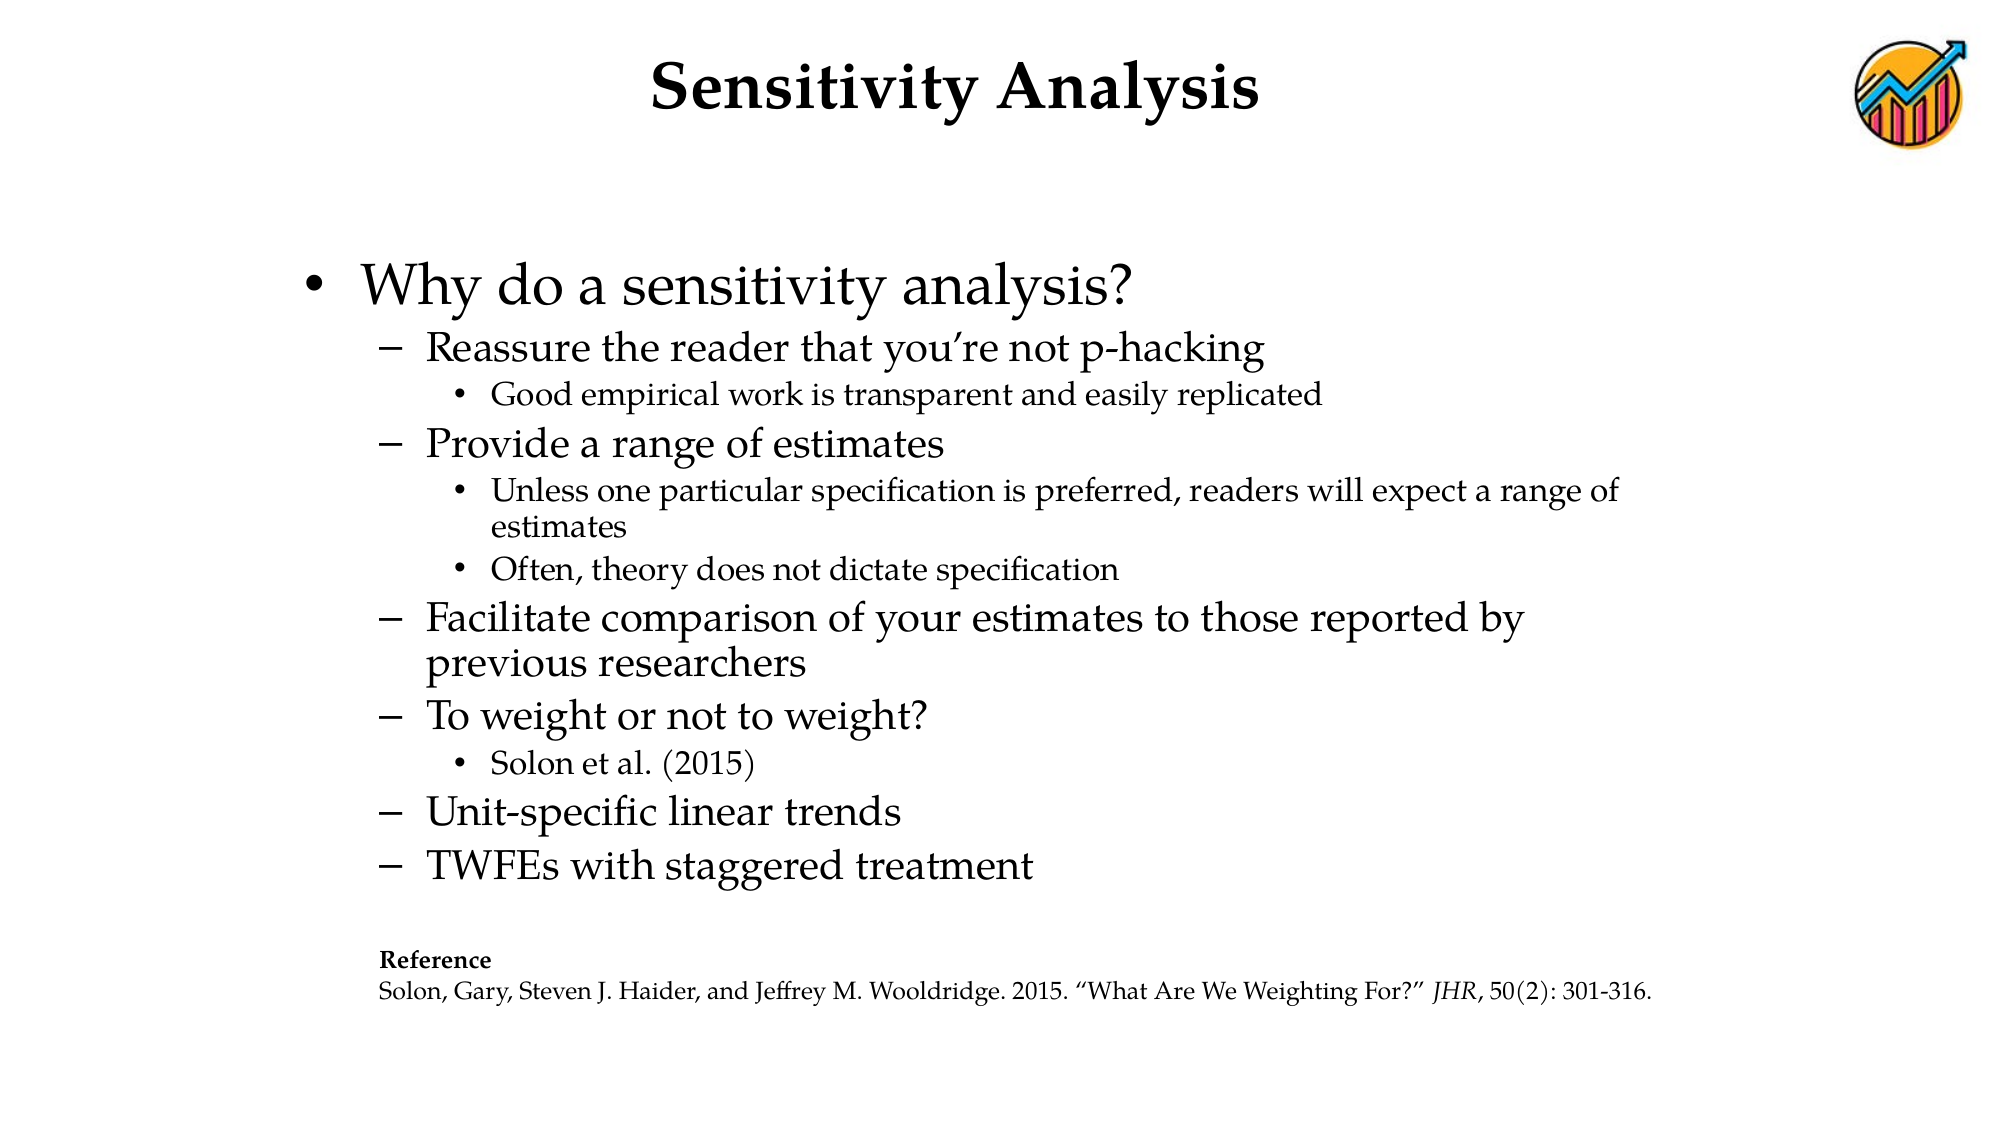

Sensitivity Analysis

Why do a sensitivity analysis?
Reassure the reader that you’re not p-hacking
Good empirical work is transparent and easily replicated
Provide a range of estimates
Unless one particular specification is preferred, readers will expect a range of estimates
Often, theory does not dictate specification
Facilitate comparison of your estimates to those reported by previous researchers
To weight or not to weight?
Solon et al. (2015)
Unit-specific linear trends
TWFEs with staggered treatment

Reference
Solon, Gary, Steven J. Haider, and Jeffrey M. Wooldridge. 2015. “What Are We Weighting For?” JHR, 50(2): 301-316.